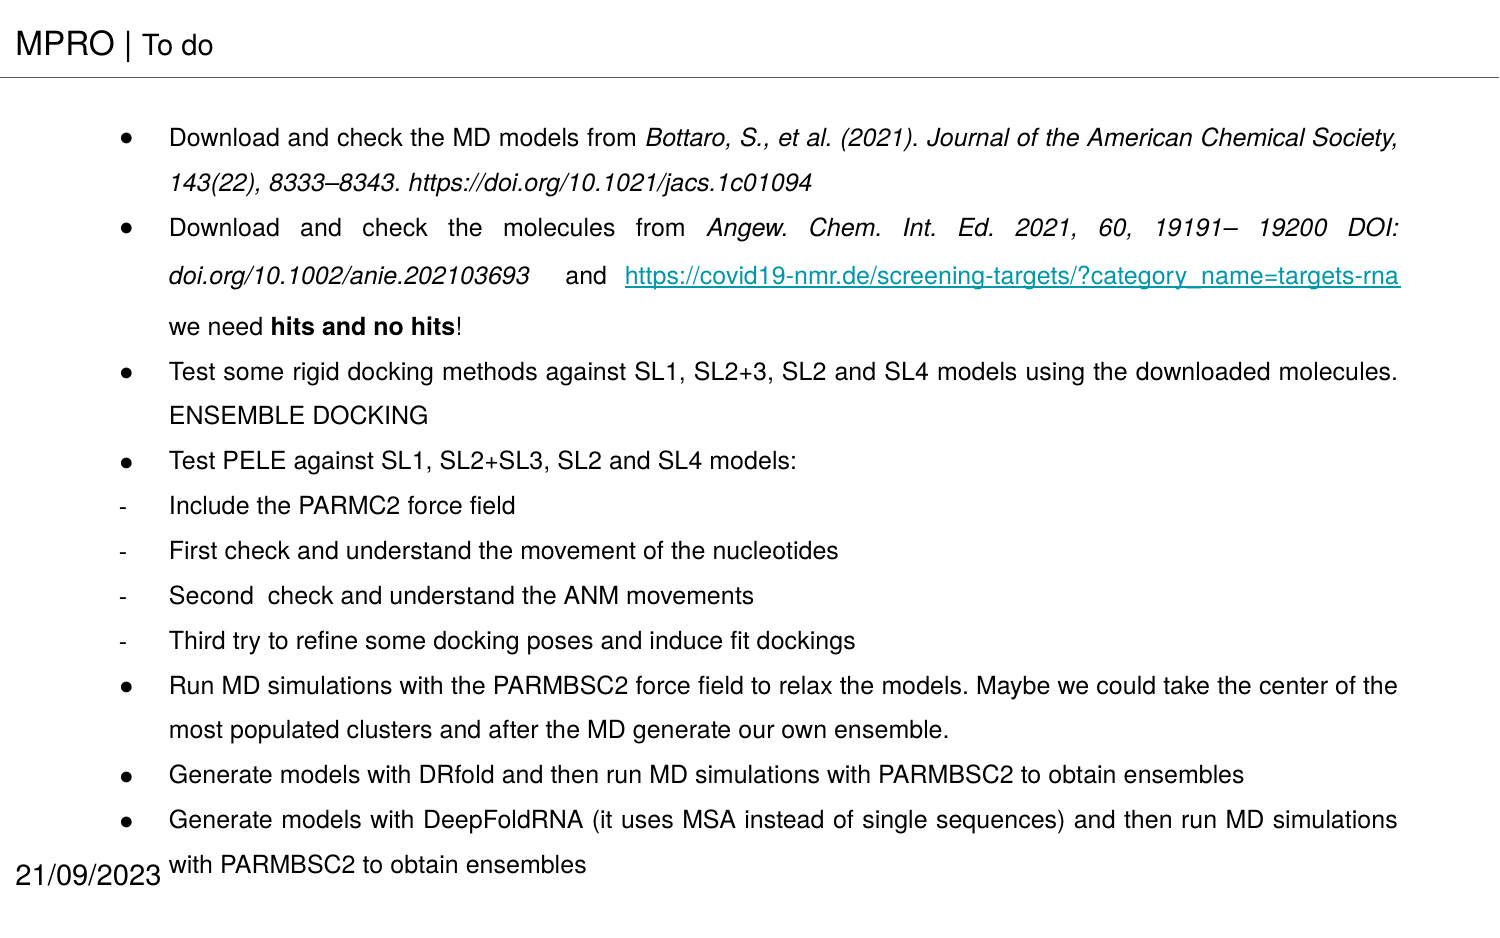

MPRO | To do
Download and check the MD models from Bottaro, S., et al. (2021). Journal of the American Chemical Society, 143(22), 8333–8343. https://doi.org/10.1021/jacs.1c01094
Download and check the molecules from Angew. Chem. Int. Ed. 2021, 60, 19191– 19200 DOI: doi.org/10.1002/anie.202103693  and https://covid19-nmr.de/screening-targets/?category_name=targets-rna we need hits and no hits!
Test some rigid docking methods against SL1, SL2+3, SL2 and SL4 models using the downloaded molecules. ENSEMBLE DOCKING
Test PELE against SL1, SL2+SL3, SL2 and SL4 models:
Include the PARMC2 force field
First check and understand the movement of the nucleotides
Second  check and understand the ANM movements
Third try to refine some docking poses and induce fit dockings
Run MD simulations with the PARMBSC2 force field to relax the models. Maybe we could take the center of the most populated clusters and after the MD generate our own ensemble.
Generate models with DRfold and then run MD simulations with PARMBSC2 to obtain ensembles
Generate models with DeepFoldRNA (it uses MSA instead of single sequences) and then run MD simulations with PARMBSC2 to obtain ensembles
21/09/2023